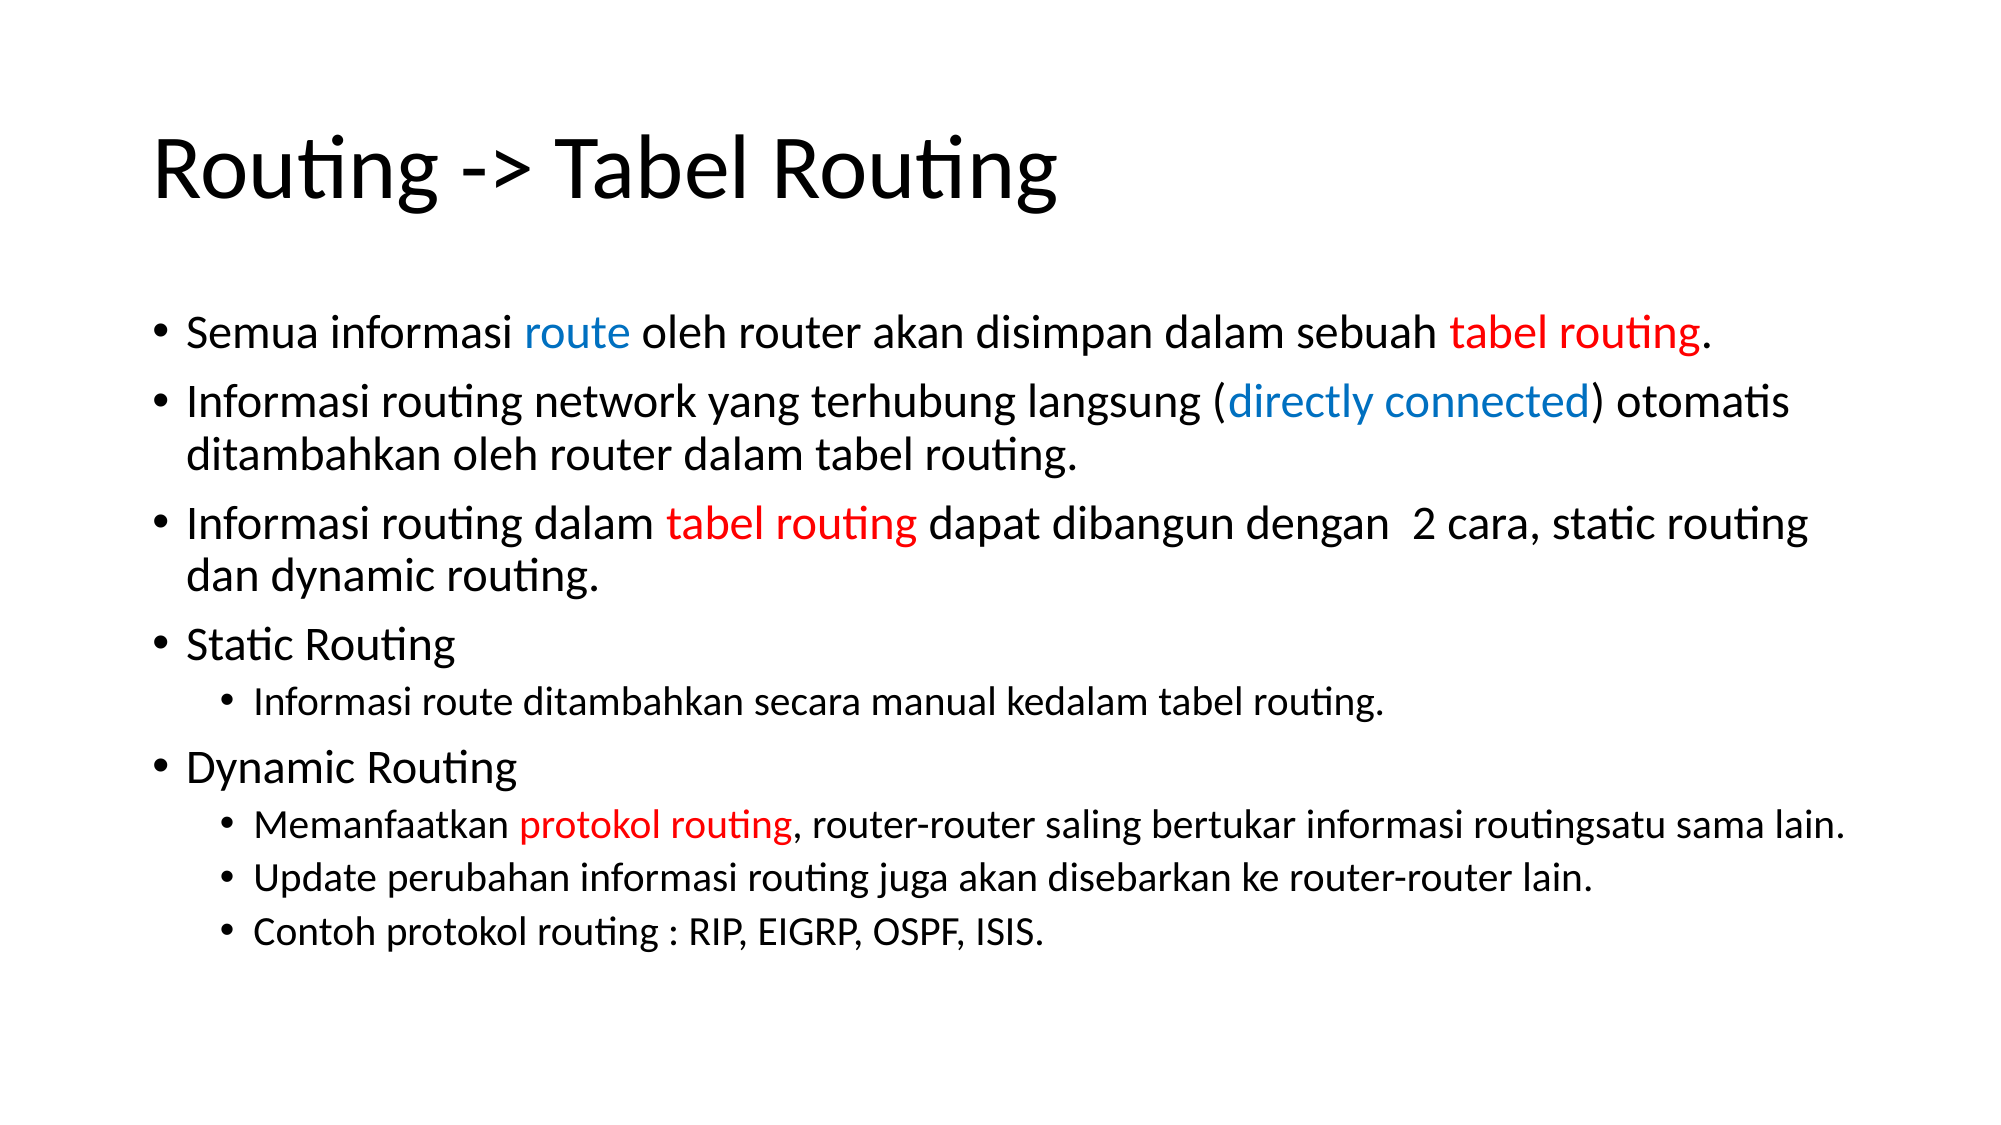

# Routing -> Tabel Routing
Semua informasi route oleh router akan disimpan dalam sebuah tabel routing.
Informasi routing network yang terhubung langsung (directly connected) otomatis ditambahkan oleh router dalam tabel routing.
Informasi routing dalam tabel routing dapat dibangun dengan  2 cara, static routing dan dynamic routing.
Static Routing
Informasi route ditambahkan secara manual kedalam tabel routing.
Dynamic Routing
Memanfaatkan protokol routing, router-router saling bertukar informasi routingsatu sama lain.
Update perubahan informasi routing juga akan disebarkan ke router-router lain.
Contoh protokol routing : RIP, EIGRP, OSPF, ISIS.